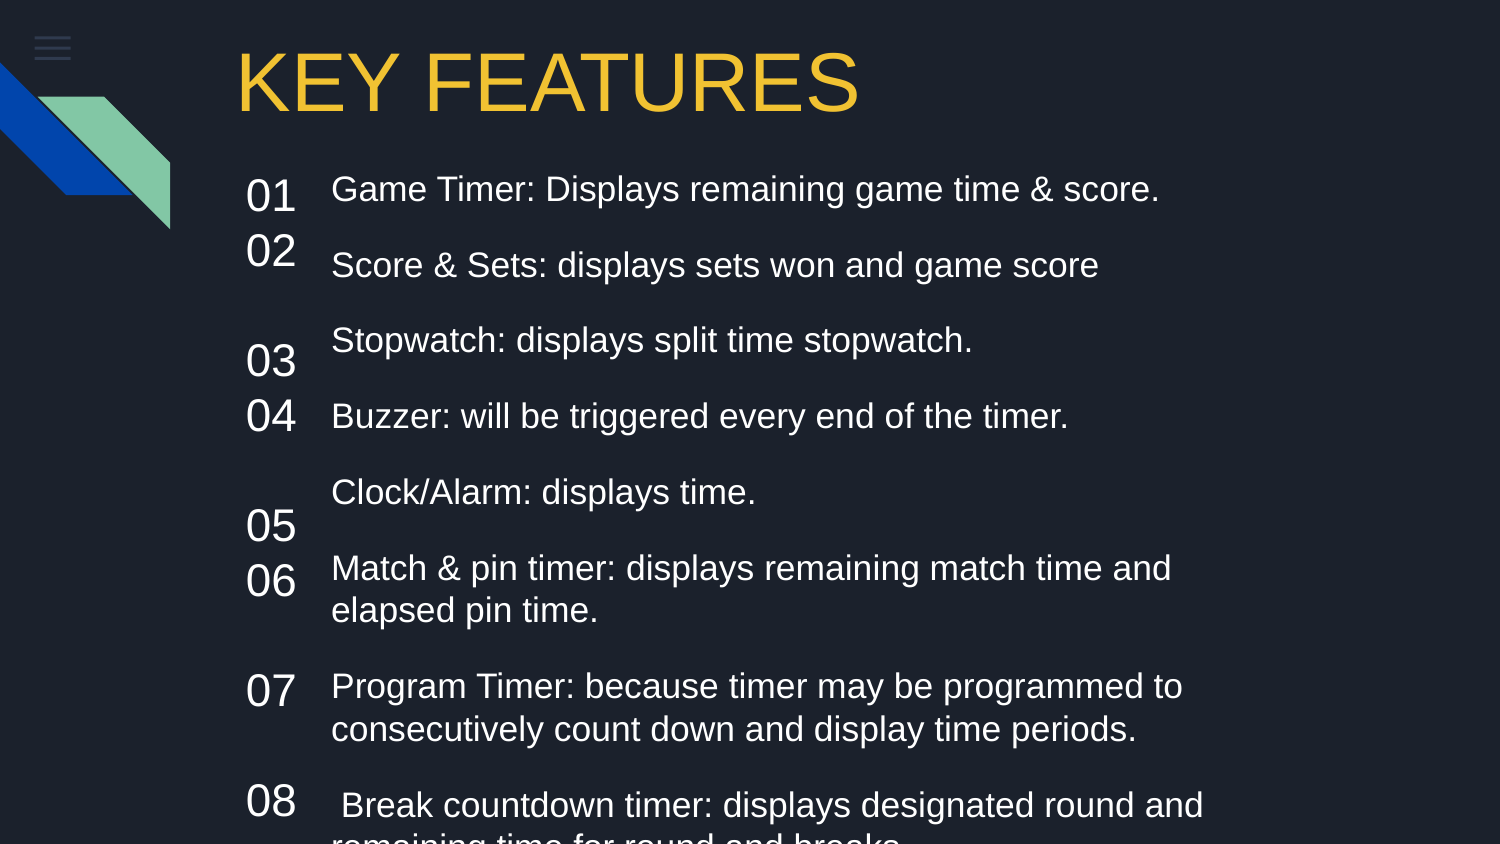

# KEY FEATURES
Game Timer: Displays remaining game time & score.
Score & Sets: displays sets won and game score
Stopwatch: displays split time stopwatch.
Buzzer: will be triggered every end of the timer.
Clock/Alarm: displays time.
Match & pin timer: displays remaining match time and elapsed pin time.
Program Timer: because timer may be programmed to consecutively count down and display time periods.
 Break countdown timer: displays designated round and remaining time for round and breaks.

01
02

03
04

05
06

07

08